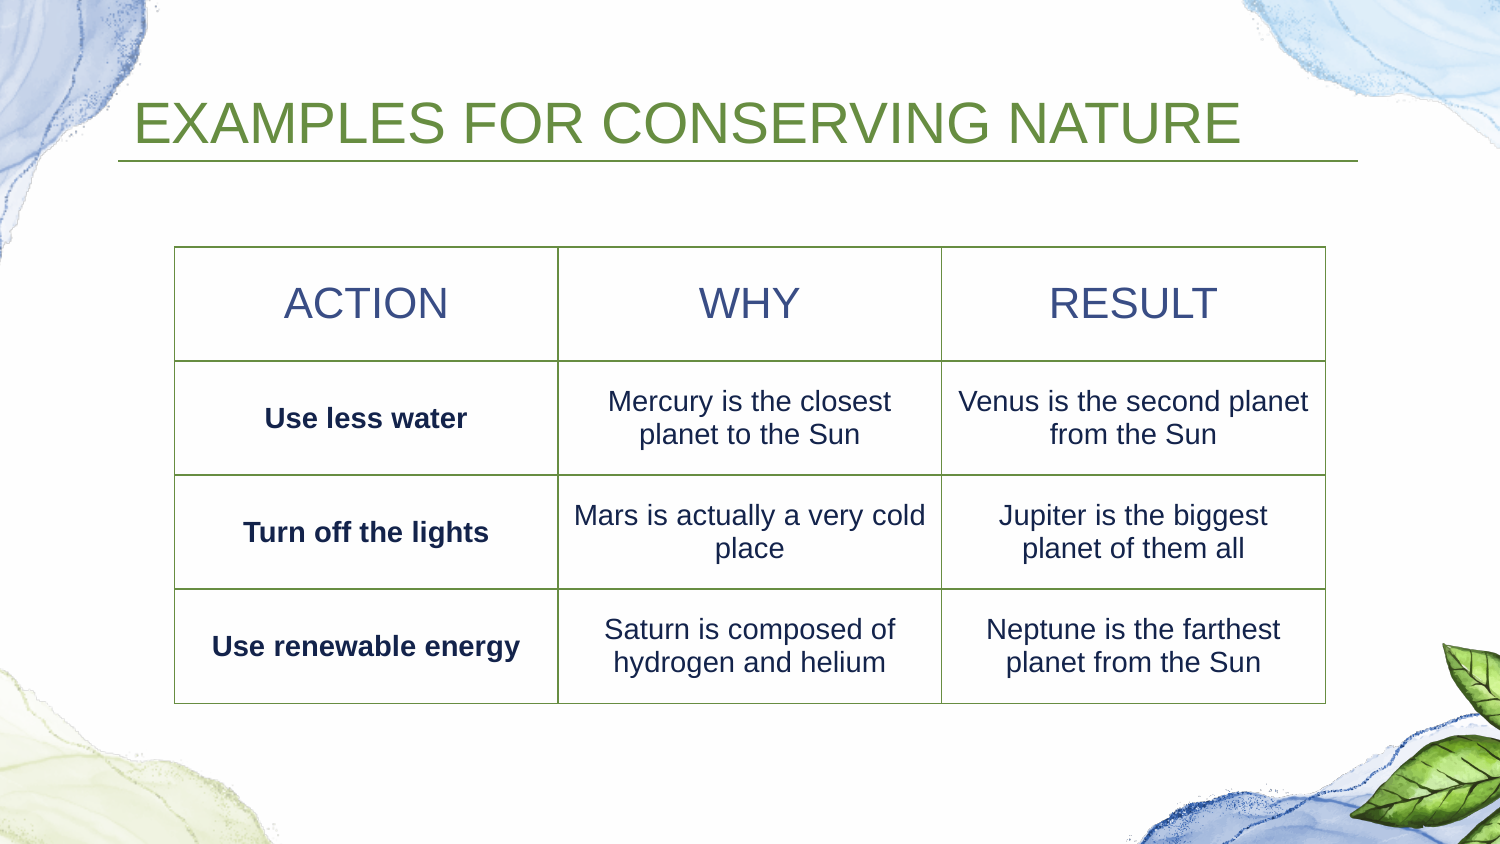

# EXAMPLES FOR CONSERVING NATURE
| ACTION | WHY | RESULT |
| --- | --- | --- |
| Use less water | Mercury is the closest planet to the Sun | Venus is the second planet from the Sun |
| Turn off the lights | Mars is actually a very cold place | Jupiter is the biggest planet of them all |
| Use renewable energy | Saturn is composed of hydrogen and helium | Neptune is the farthest planet from the Sun |